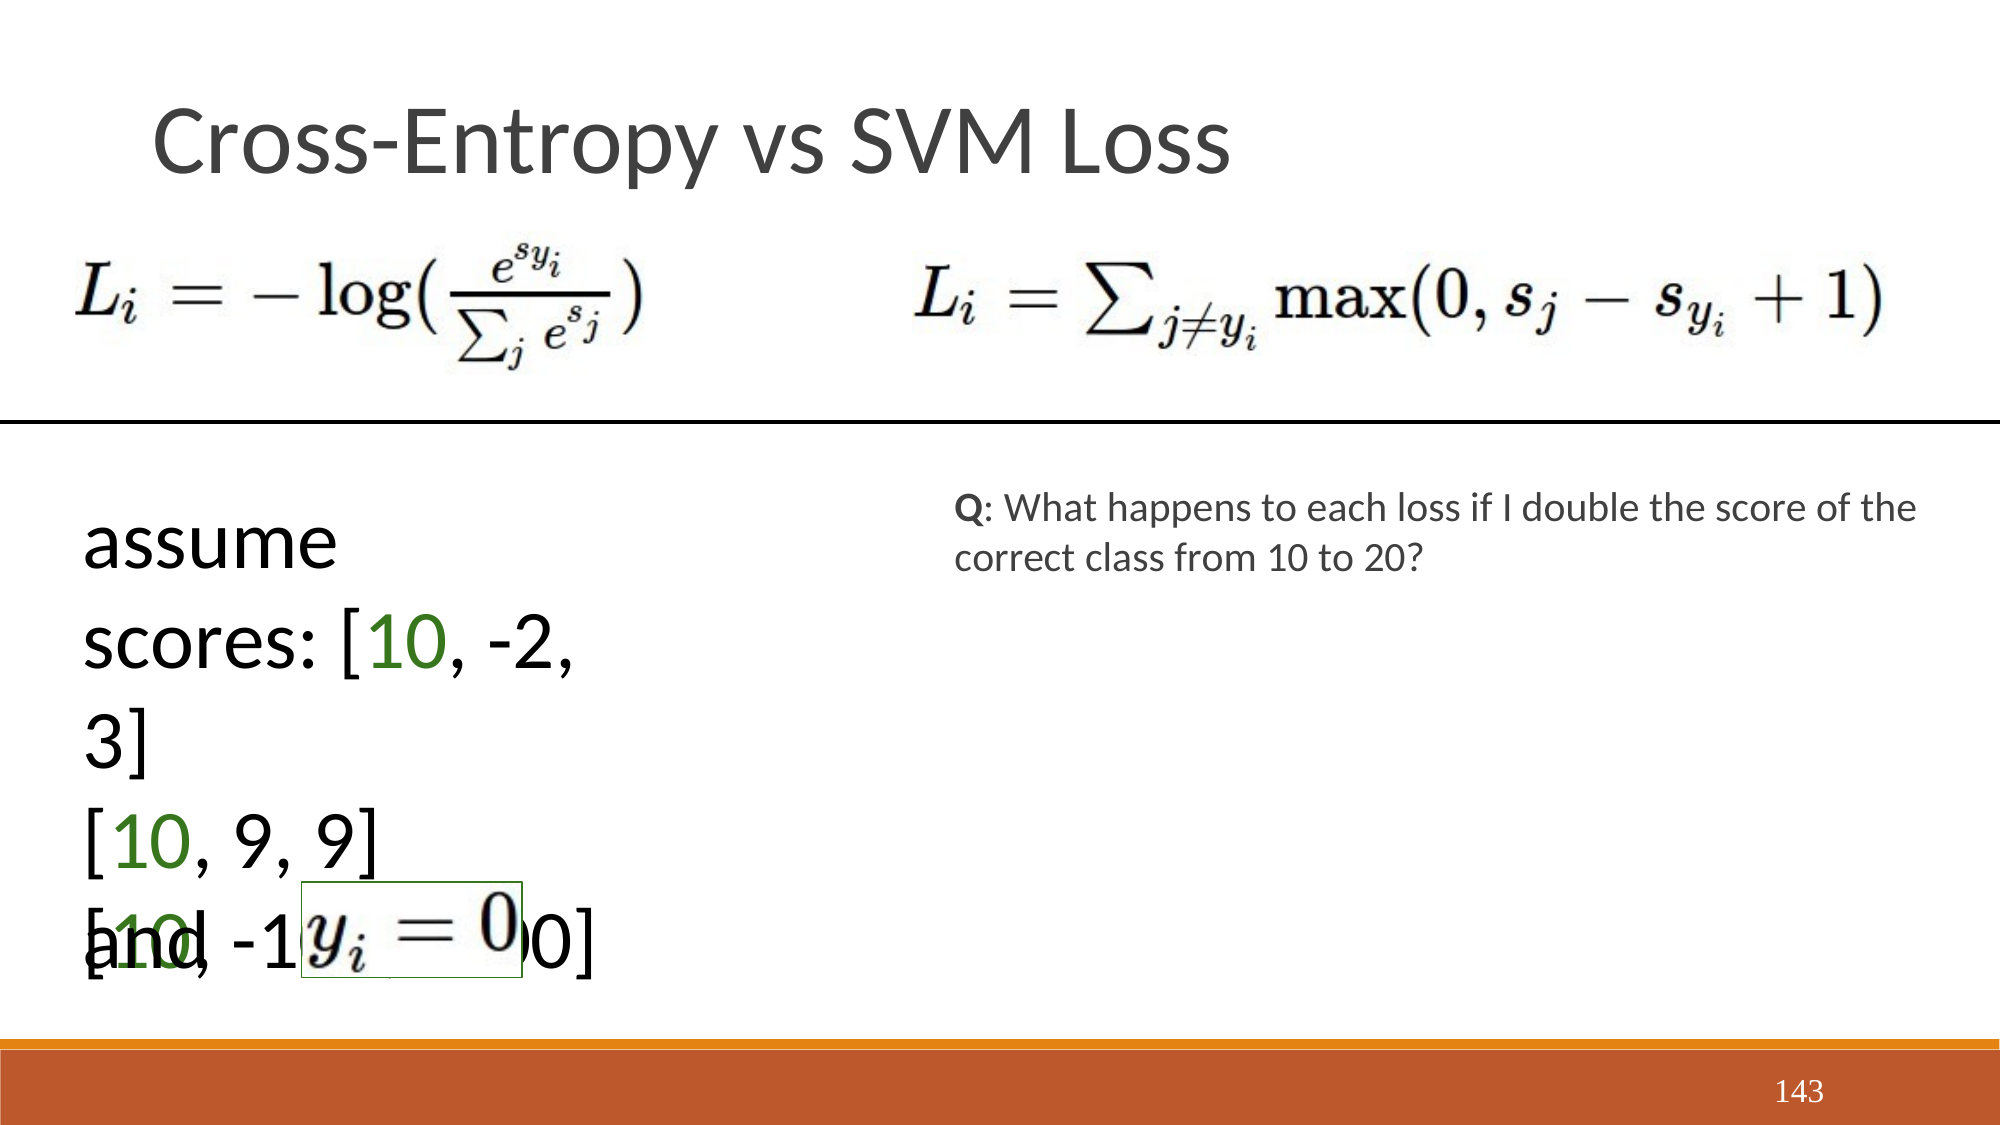

Cross-Entropy vs SVM Loss

Q: What happens to each loss if I double the score of the correct class from 10 to 20?
assume scores: [10, -2, 3]
[10, 9, 9]
[10, -100, -100]
A: Cross-entropy loss will decrease, SVM loss still 0

and
143